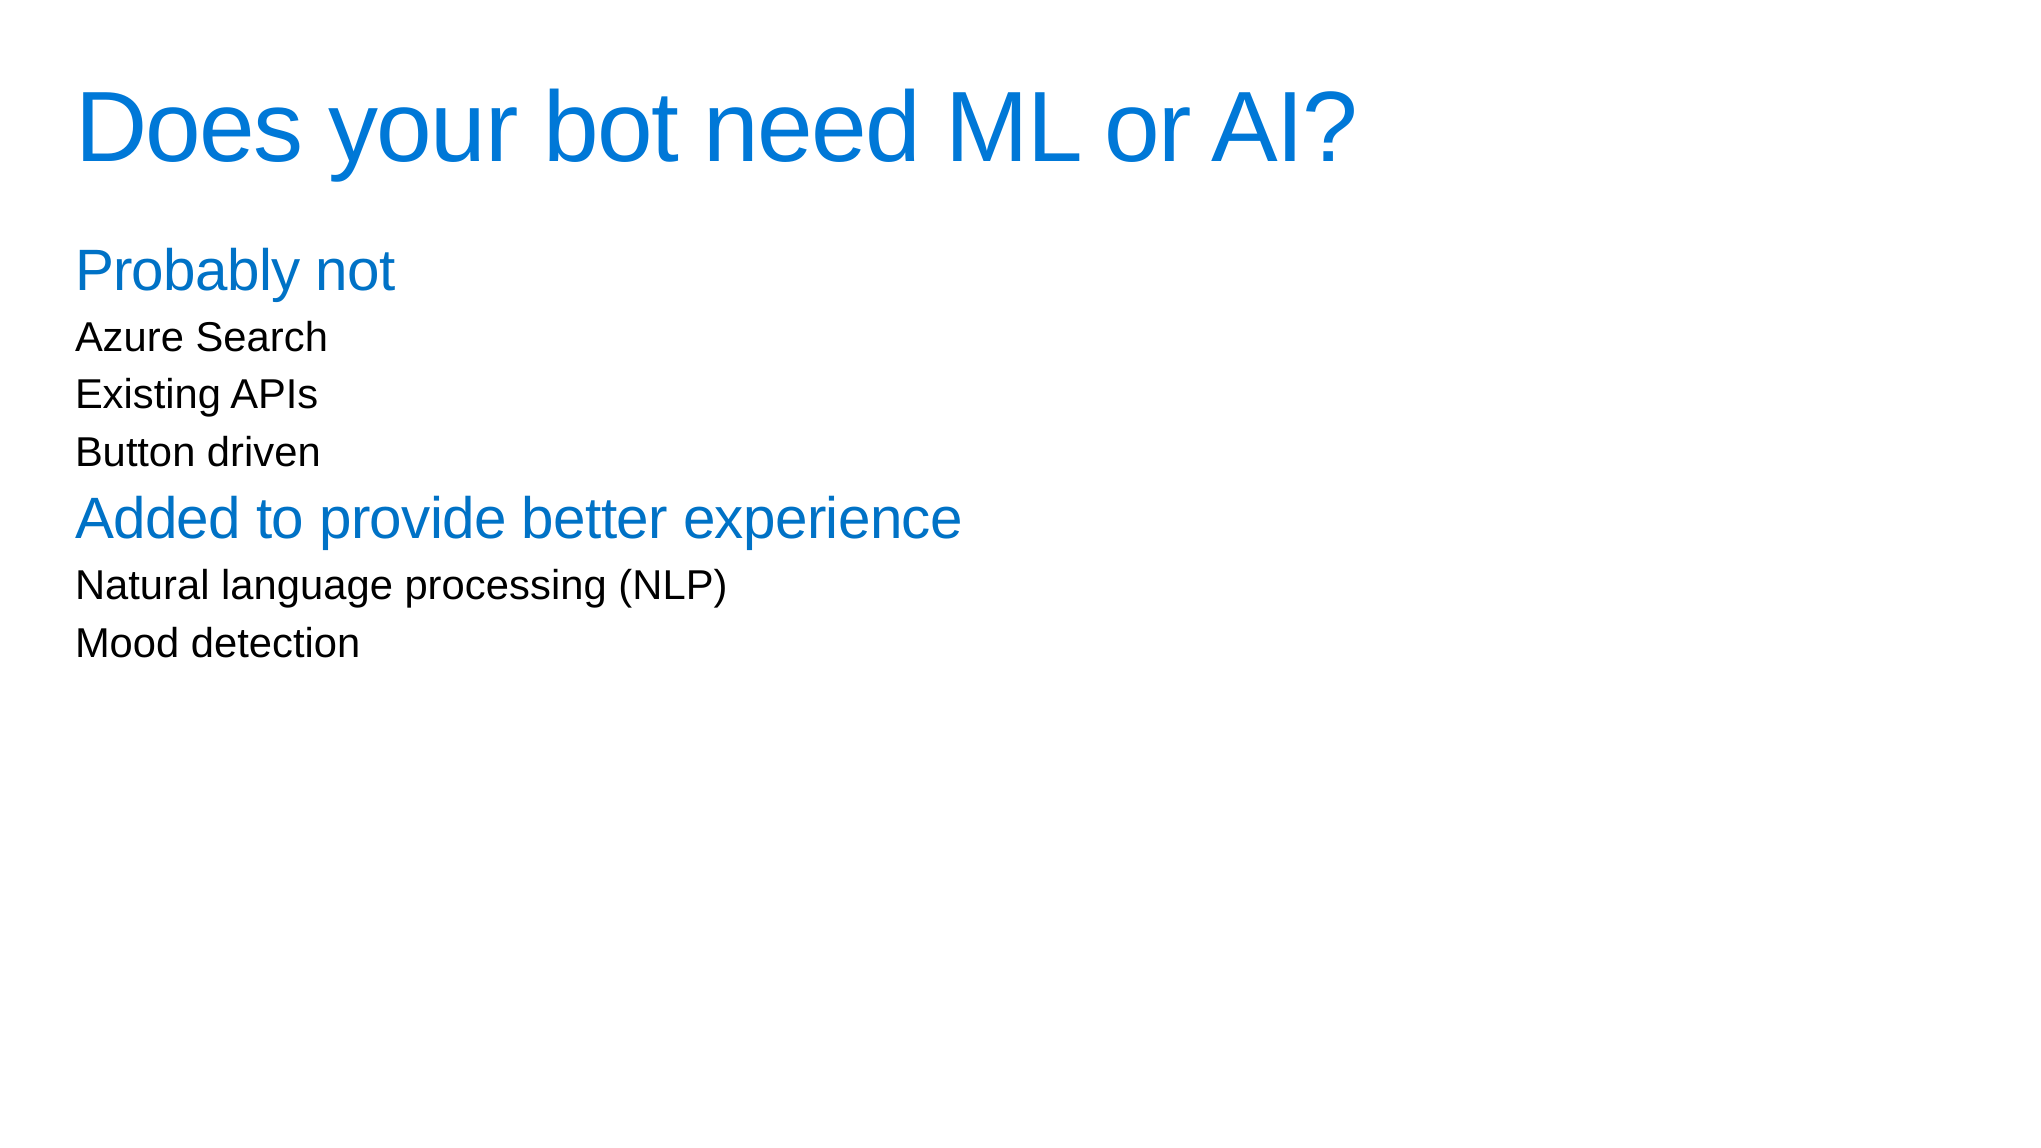

# Does your bot need ML or AI?
Probably not
Azure Search
Existing APIs
Button driven
Added to provide better experience
Natural language processing (NLP)
Mood detection